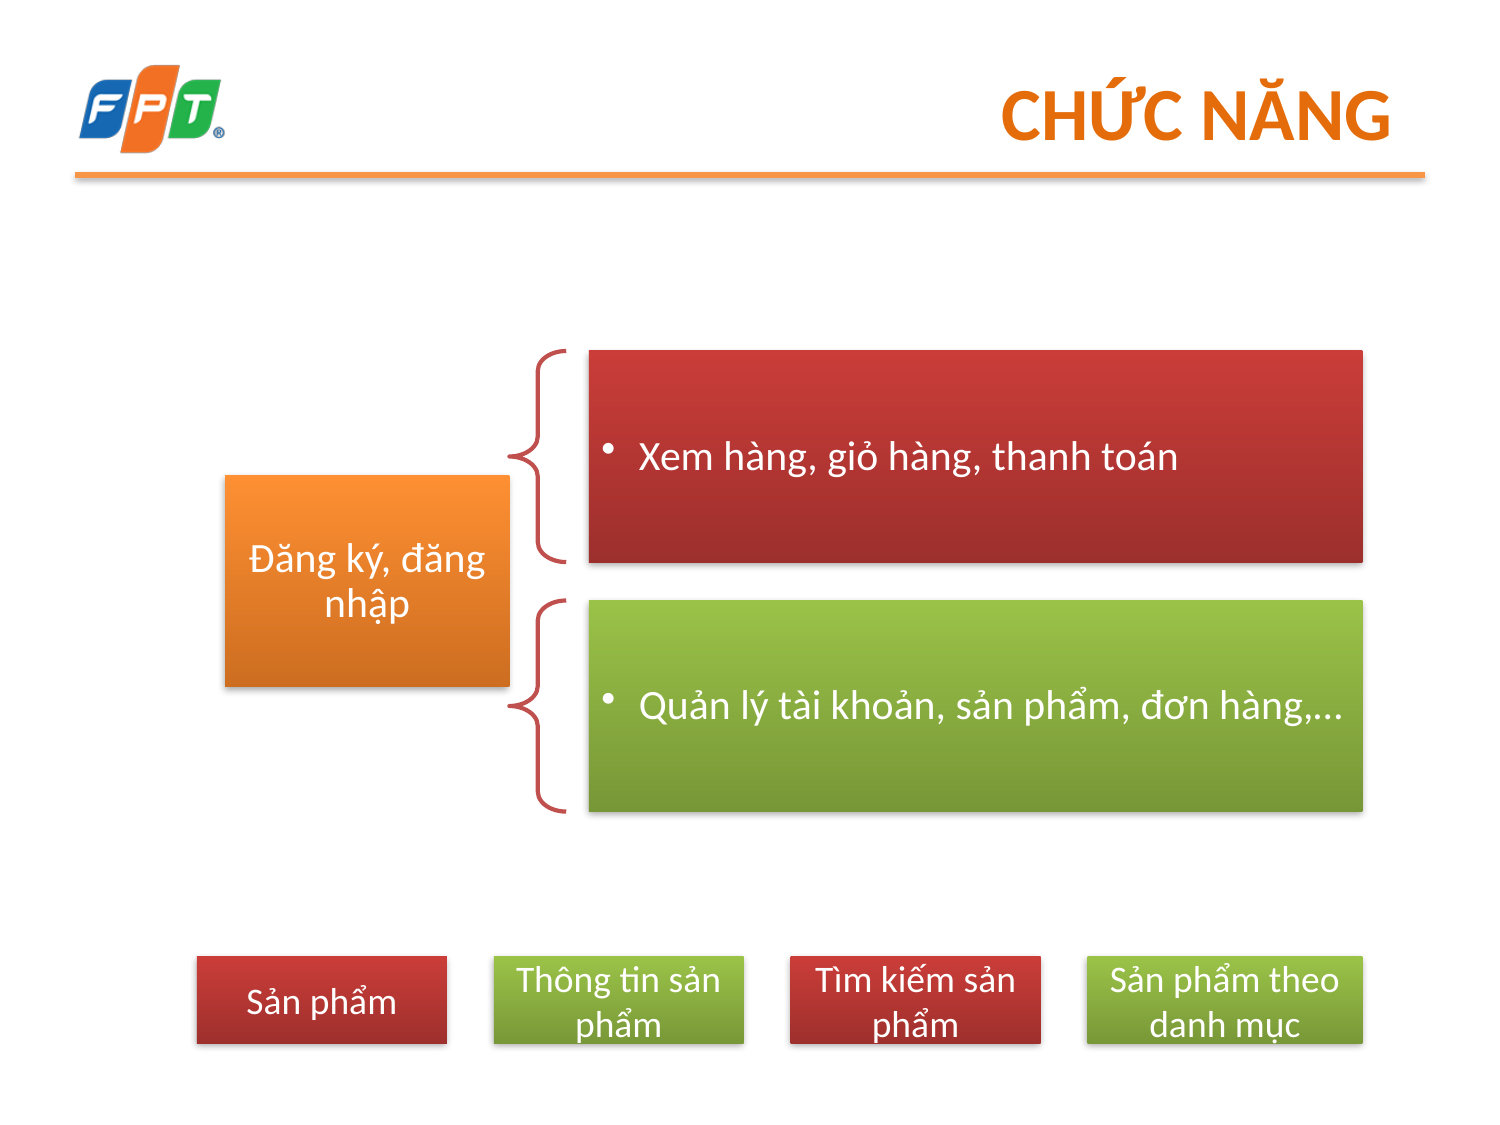

# Chức năng
Đăng ký, đăng nhập
Xem hàng, giỏ hàng, thanh toán

Quản lý tài khoản, sản phẩm, đơn hàng,…
Sản phẩm
Thông tin sản phẩm
Tìm kiếm sản phẩm
Sản phẩm theo danh mục